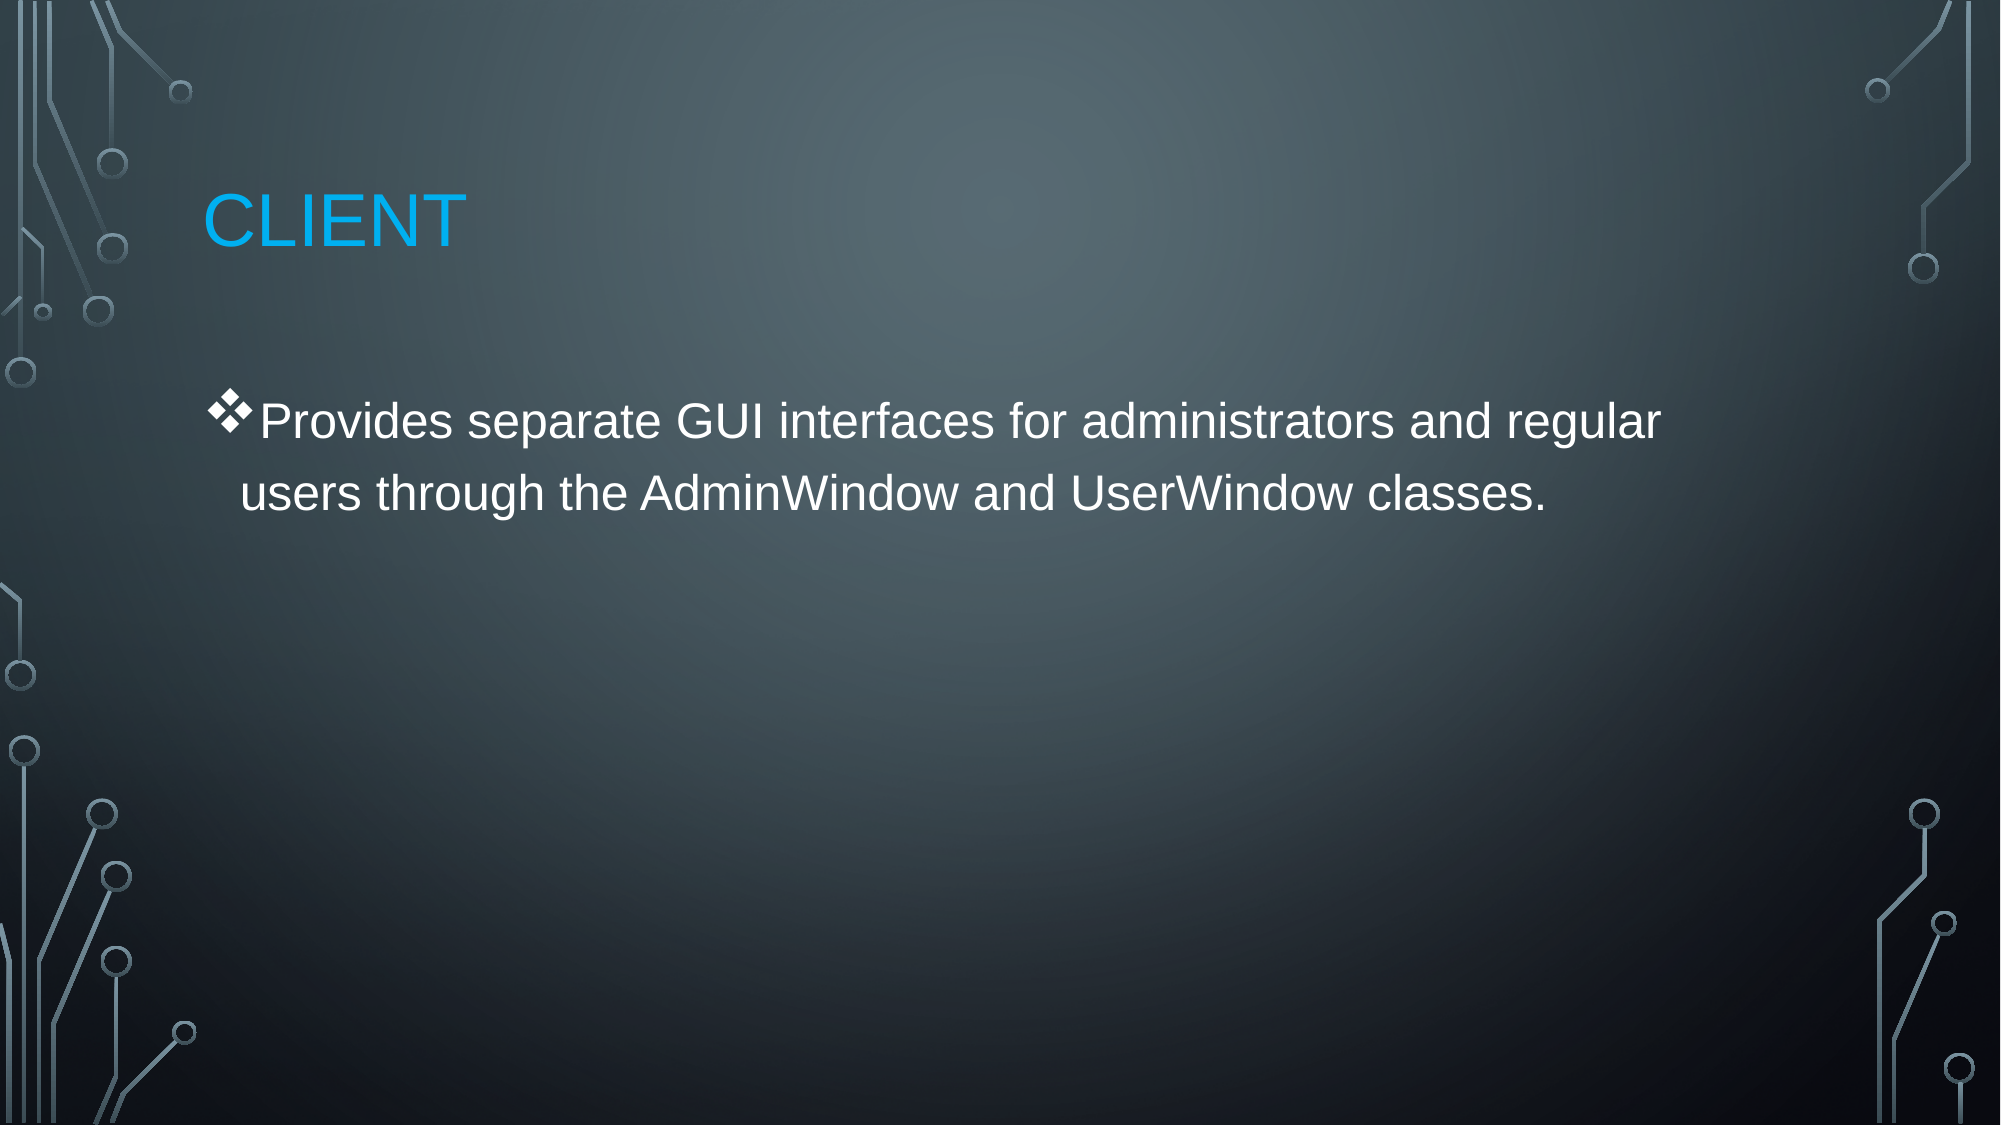

# Client
Provides separate GUI interfaces for administrators and regular users through the AdminWindow and UserWindow classes.